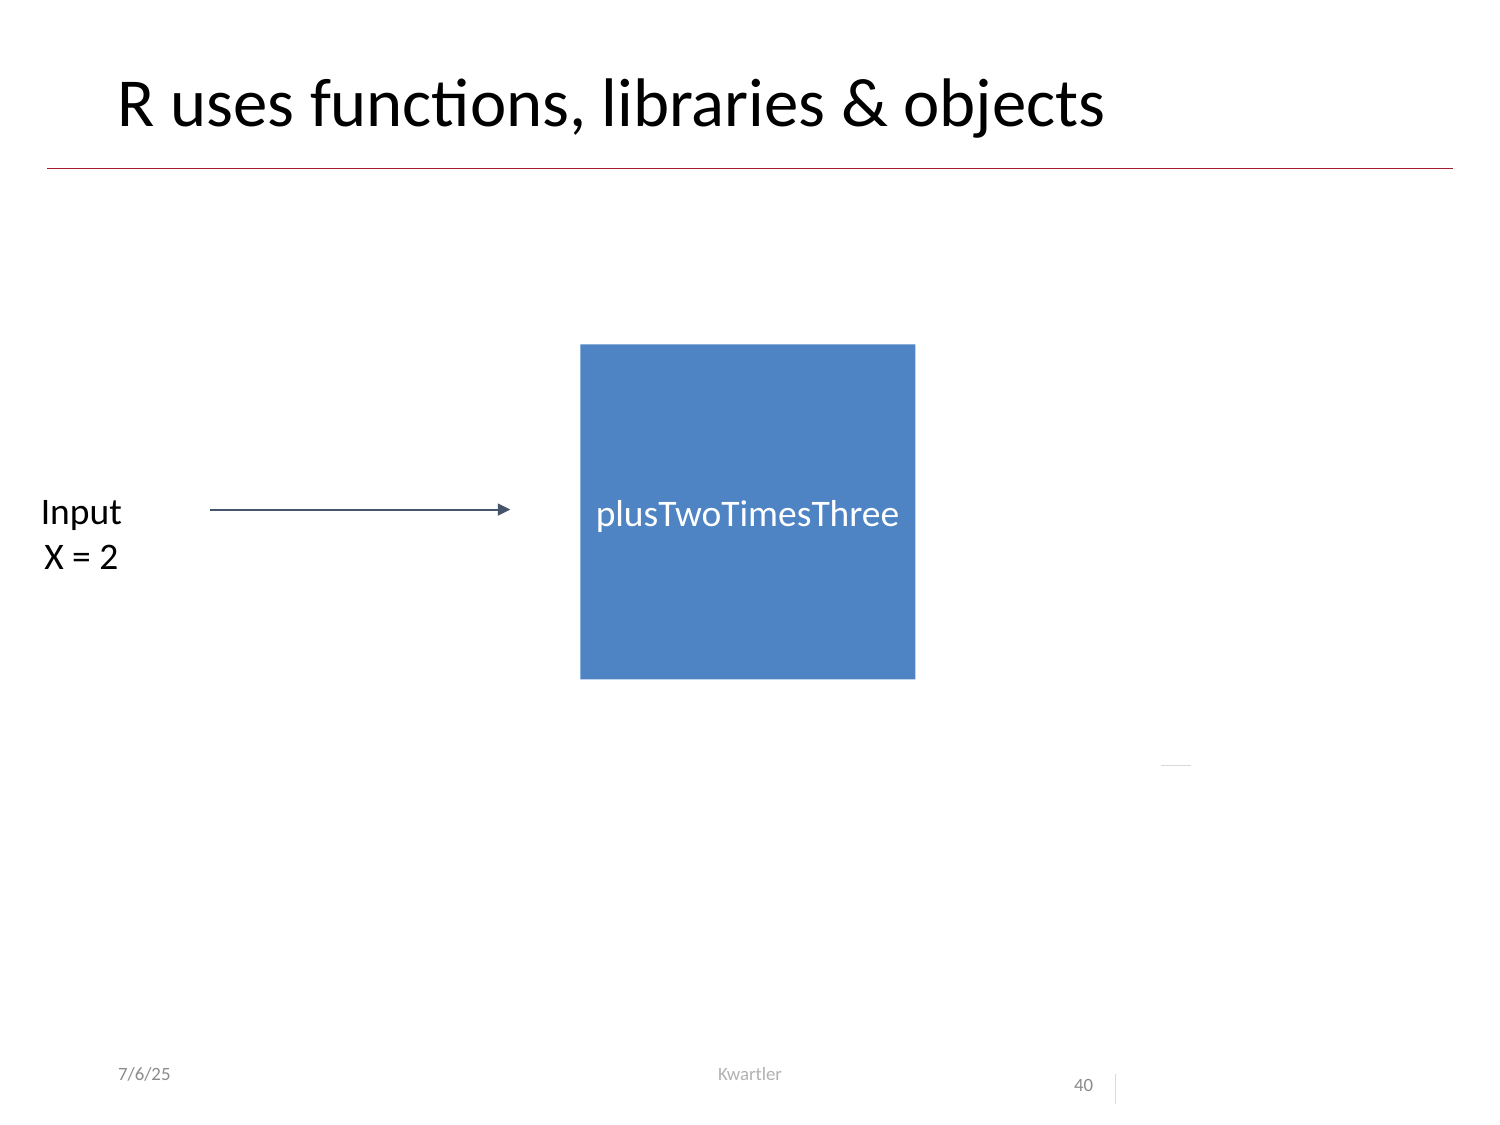

# R uses functions, libraries & objects
plusTwoTimesThree
Input
X = 2
7/6/25
Kwartler
40